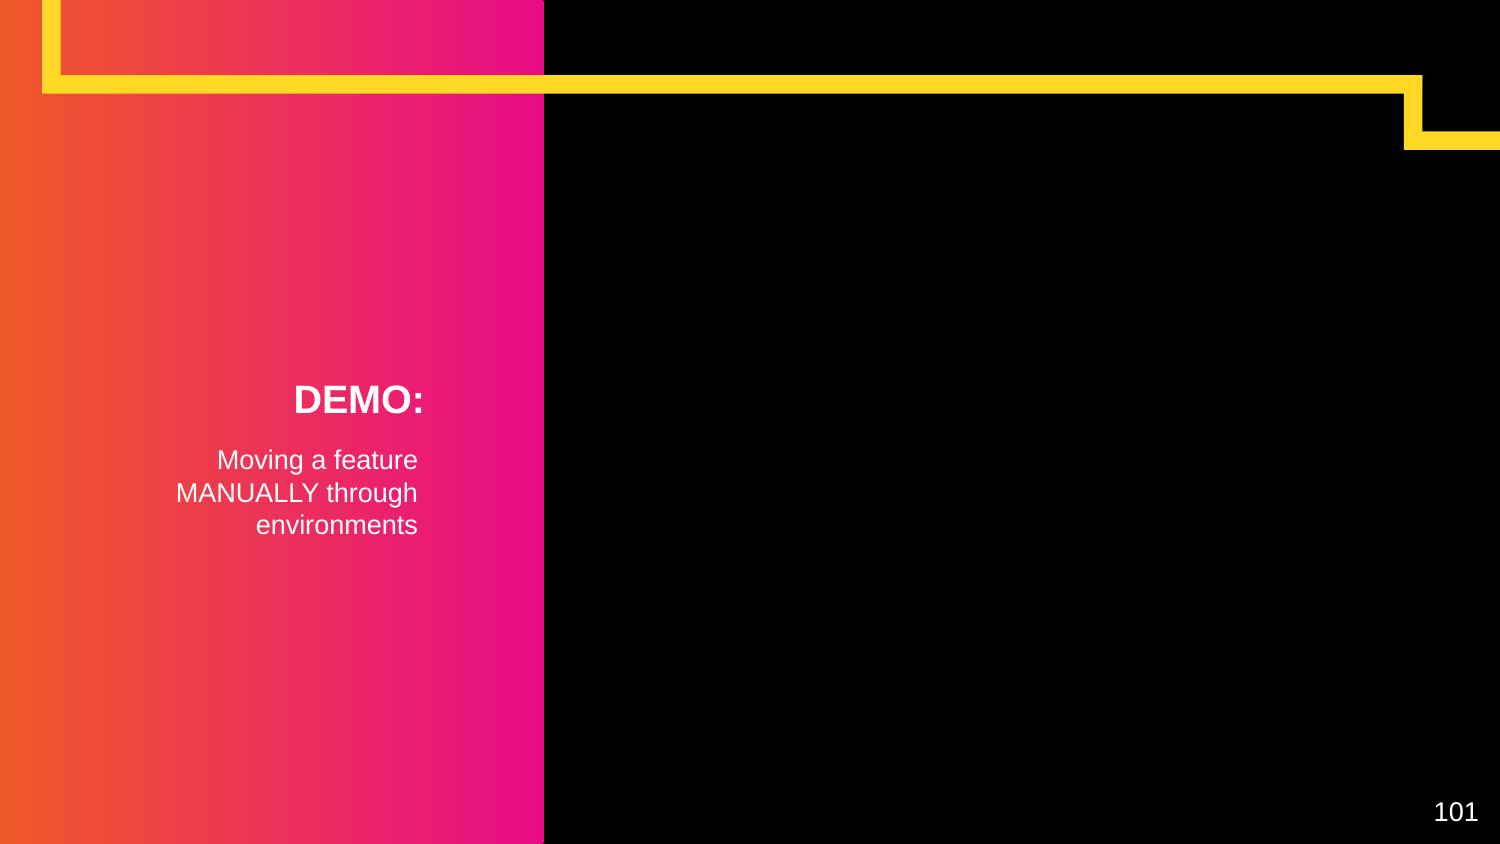

# DEMO:
Moving a feature MANUALLY through environments
101